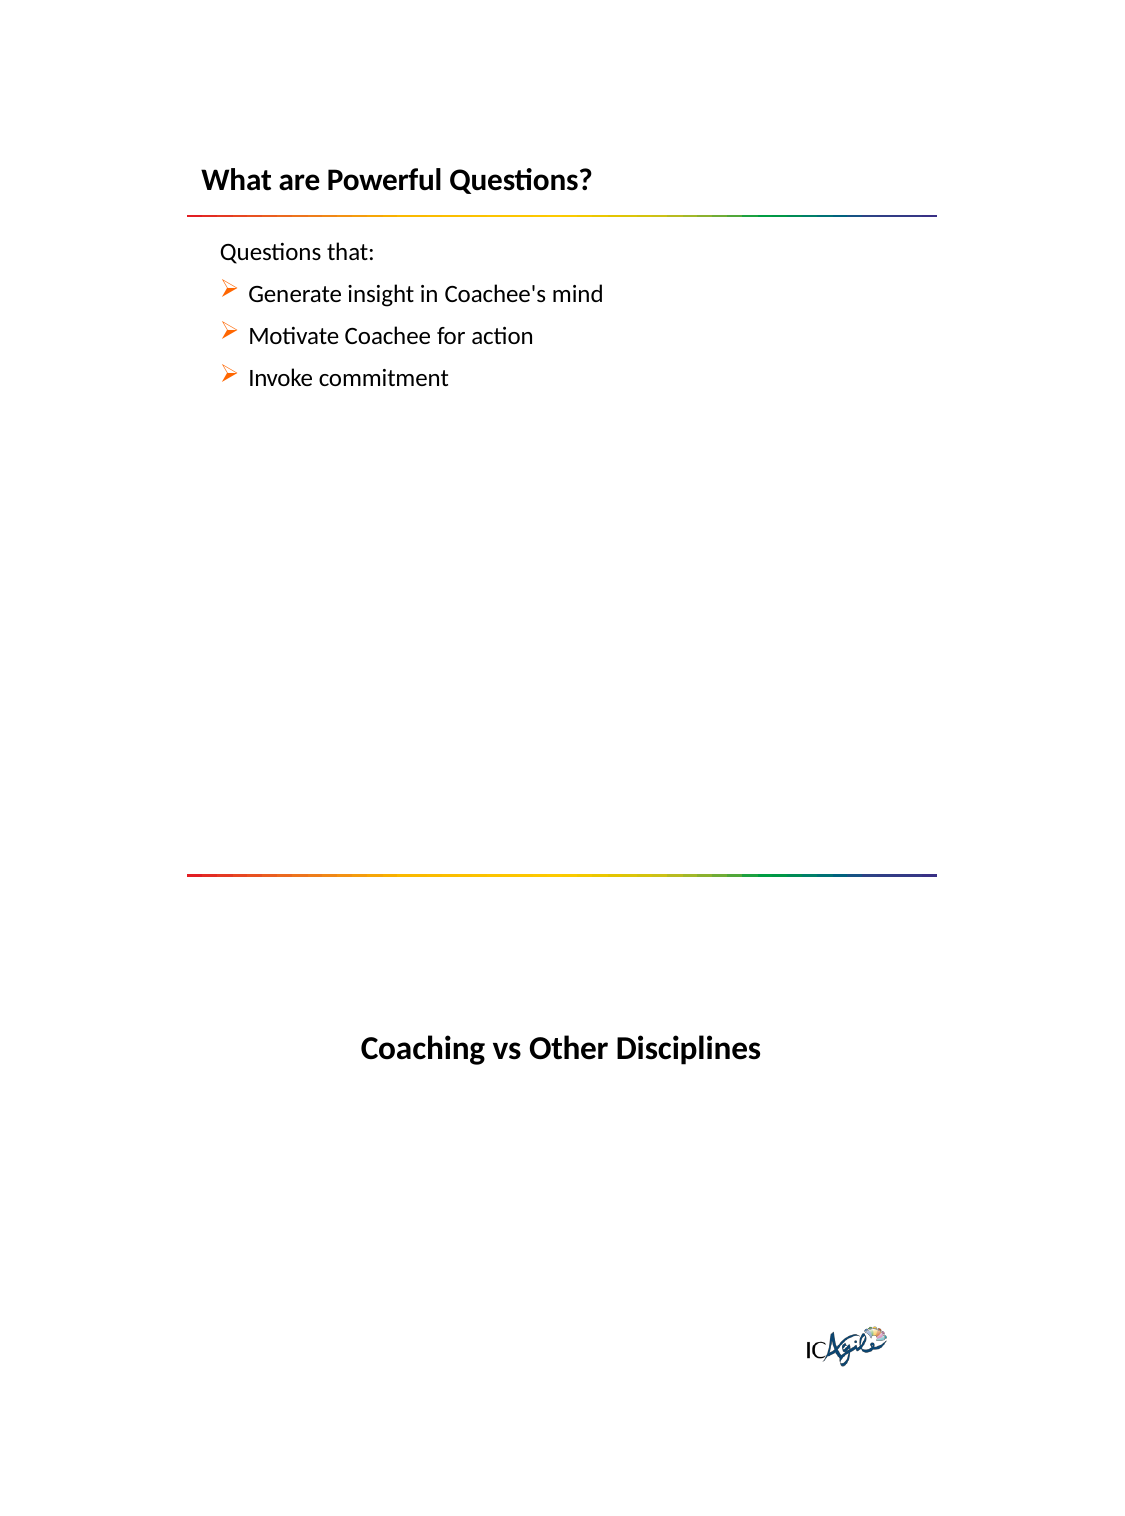

What are Powerful Questions?

Questions that:
Generate insight in Coachee's mind
Motivate Coachee for action
Invoke commitment

Coaching vs Other Disciplines